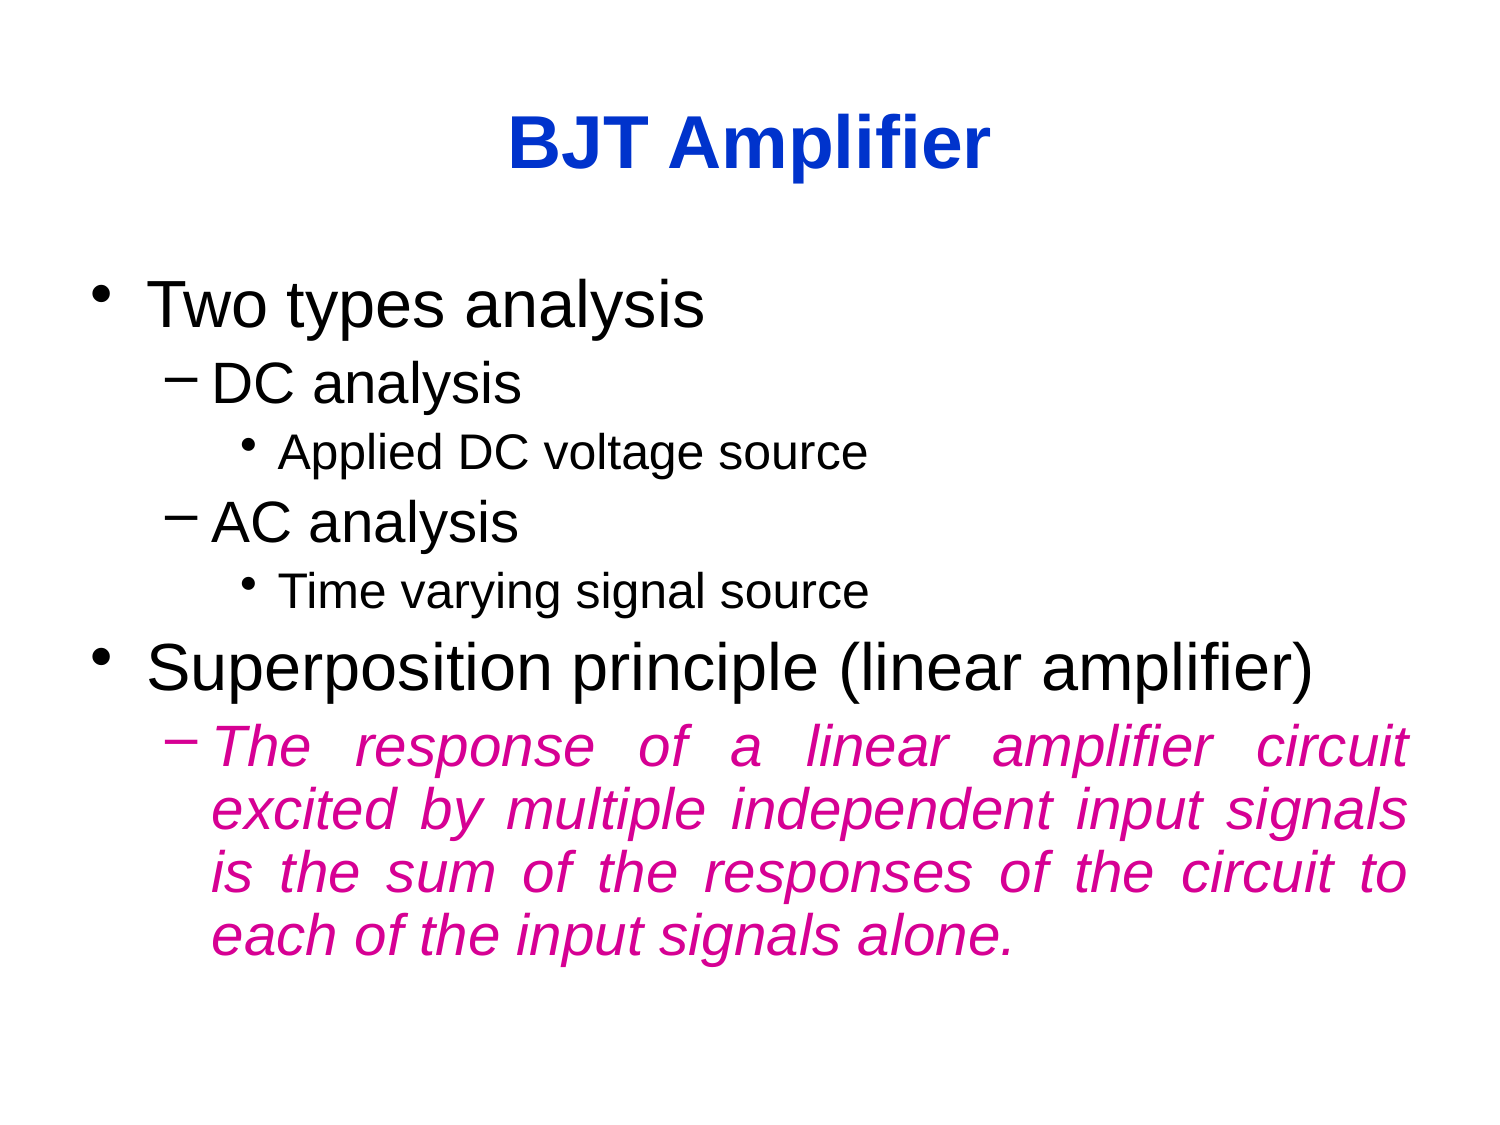

# BJT Amplifier
Two types analysis
DC analysis
Applied DC voltage source
AC analysis
Time varying signal source
Superposition principle (linear amplifier)
The response of a linear amplifier circuit excited by multiple independent input signals is the sum of the responses of the circuit to each of the input signals alone.